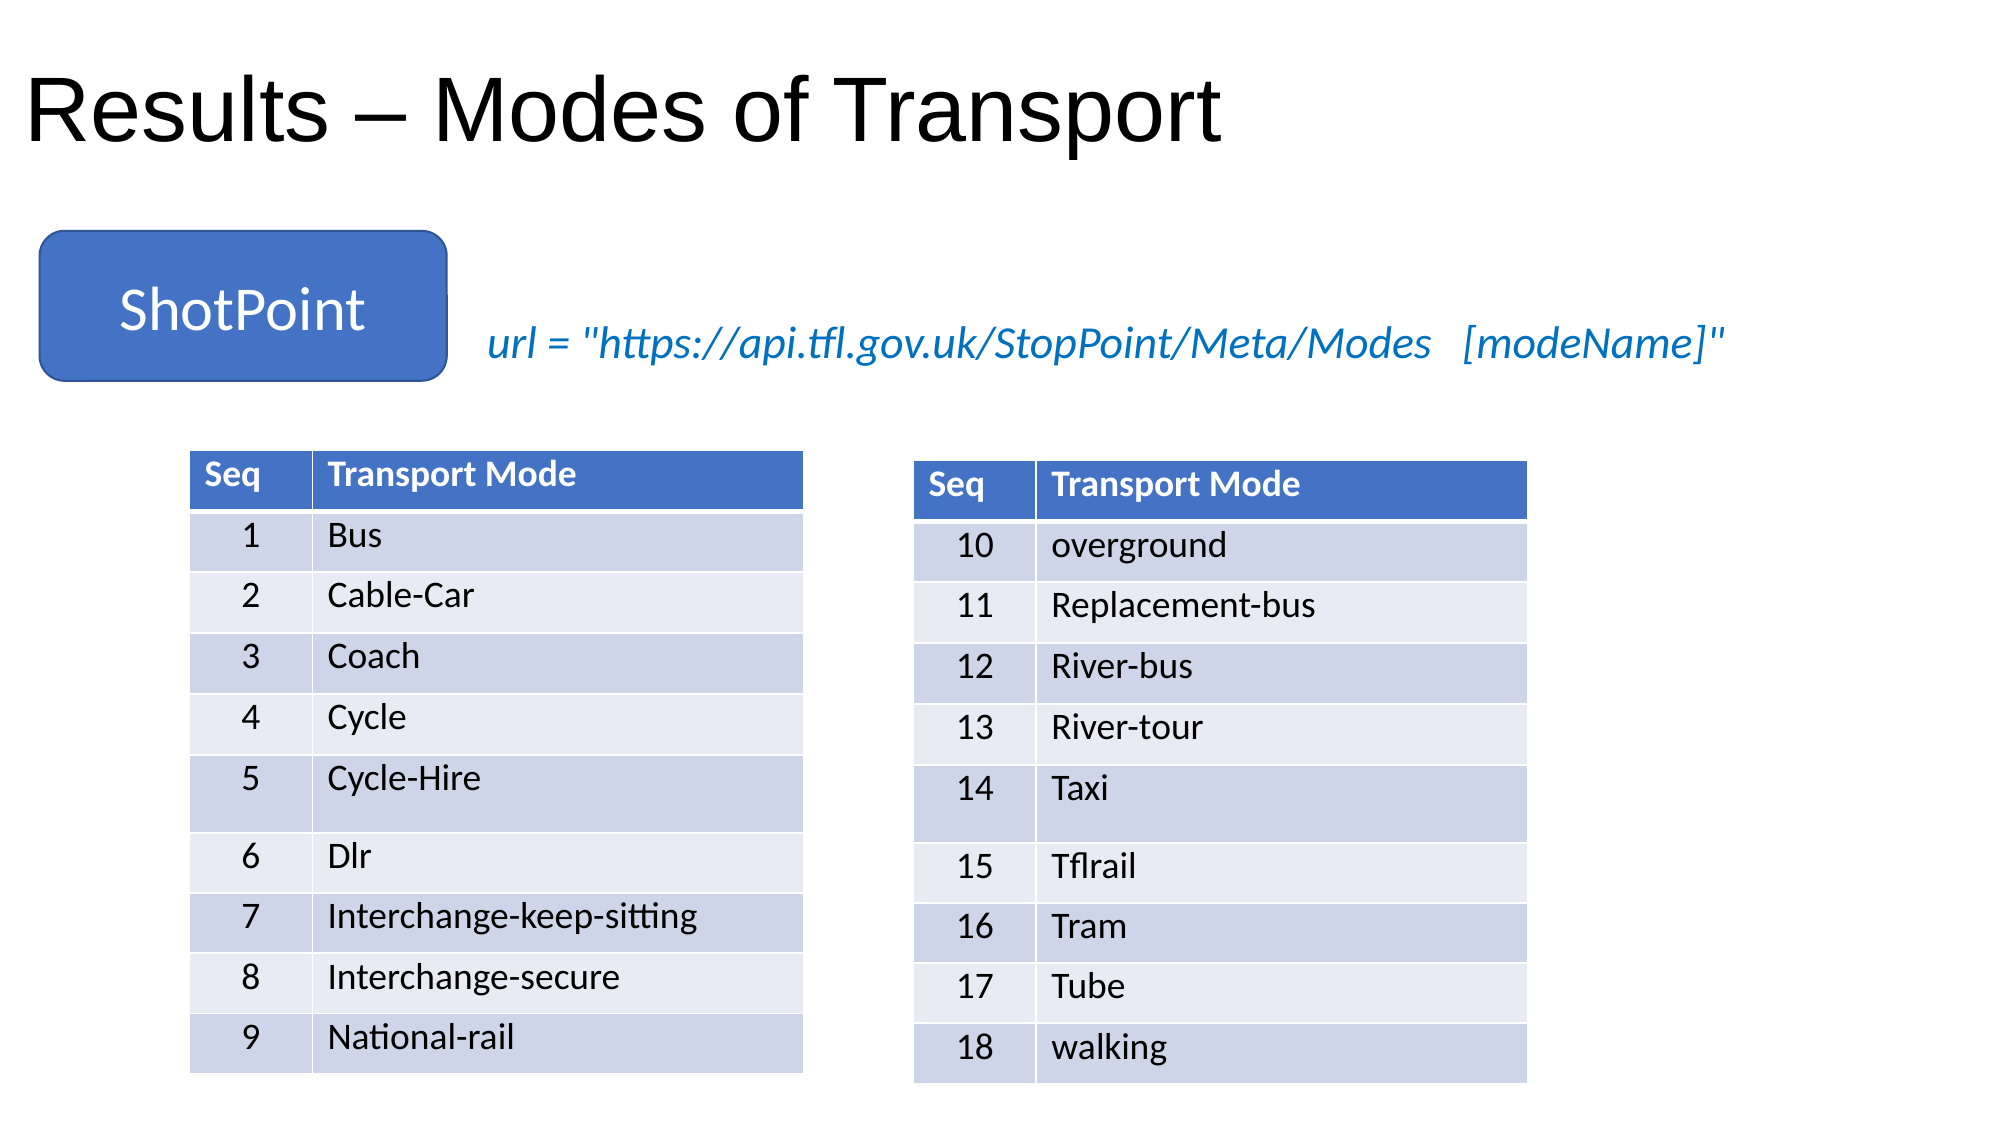

# Results – Modes of Transport
ShotPoint
url = "https://api.tfl.gov.uk/StopPoint/Meta/Modes   [modeName]"
| Seq | Transport Mode |
| --- | --- |
| 1 | Bus |
| 2 | Cable-Car |
| 3 | Coach |
| 4 | Cycle |
| 5 | Cycle-Hire |
| 6 | Dlr |
| 7 | Interchange-keep-sitting |
| 8 | Interchange-secure |
| 9 | National-rail |
| Seq | Transport Mode |
| --- | --- |
| 10 | overground |
| 11 | Replacement-bus |
| 12 | River-bus |
| 13 | River-tour |
| 14 | Taxi |
| 15 | Tflrail |
| 16 | Tram |
| 17 | Tube |
| 18 | walking |